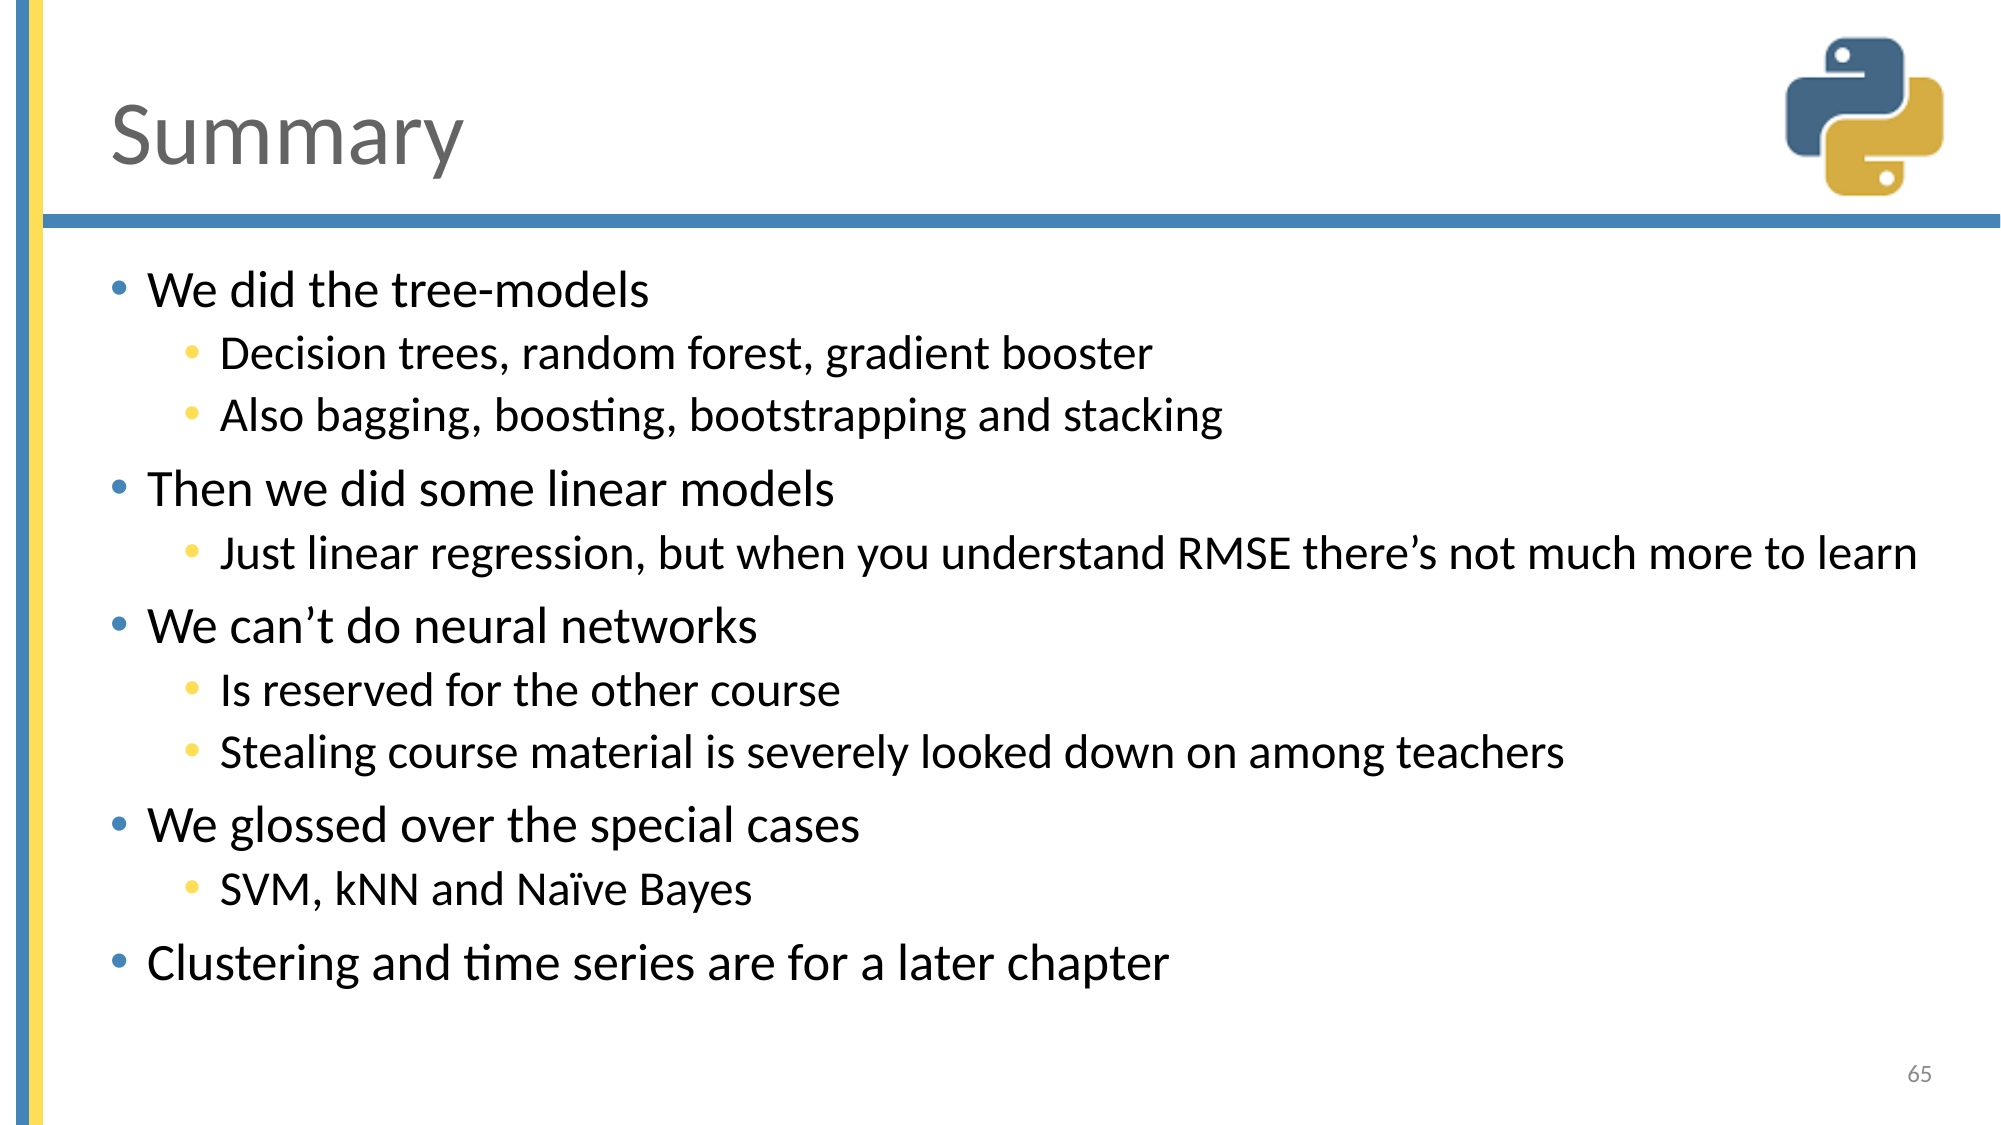

# Summary
We did the tree-models
Decision trees, random forest, gradient booster
Also bagging, boosting, bootstrapping and stacking
Then we did some linear models
Just linear regression, but when you understand RMSE there’s not much more to learn
We can’t do neural networks
Is reserved for the other course
Stealing course material is severely looked down on among teachers
We glossed over the special cases
SVM, kNN and Naïve Bayes
Clustering and time series are for a later chapter
65